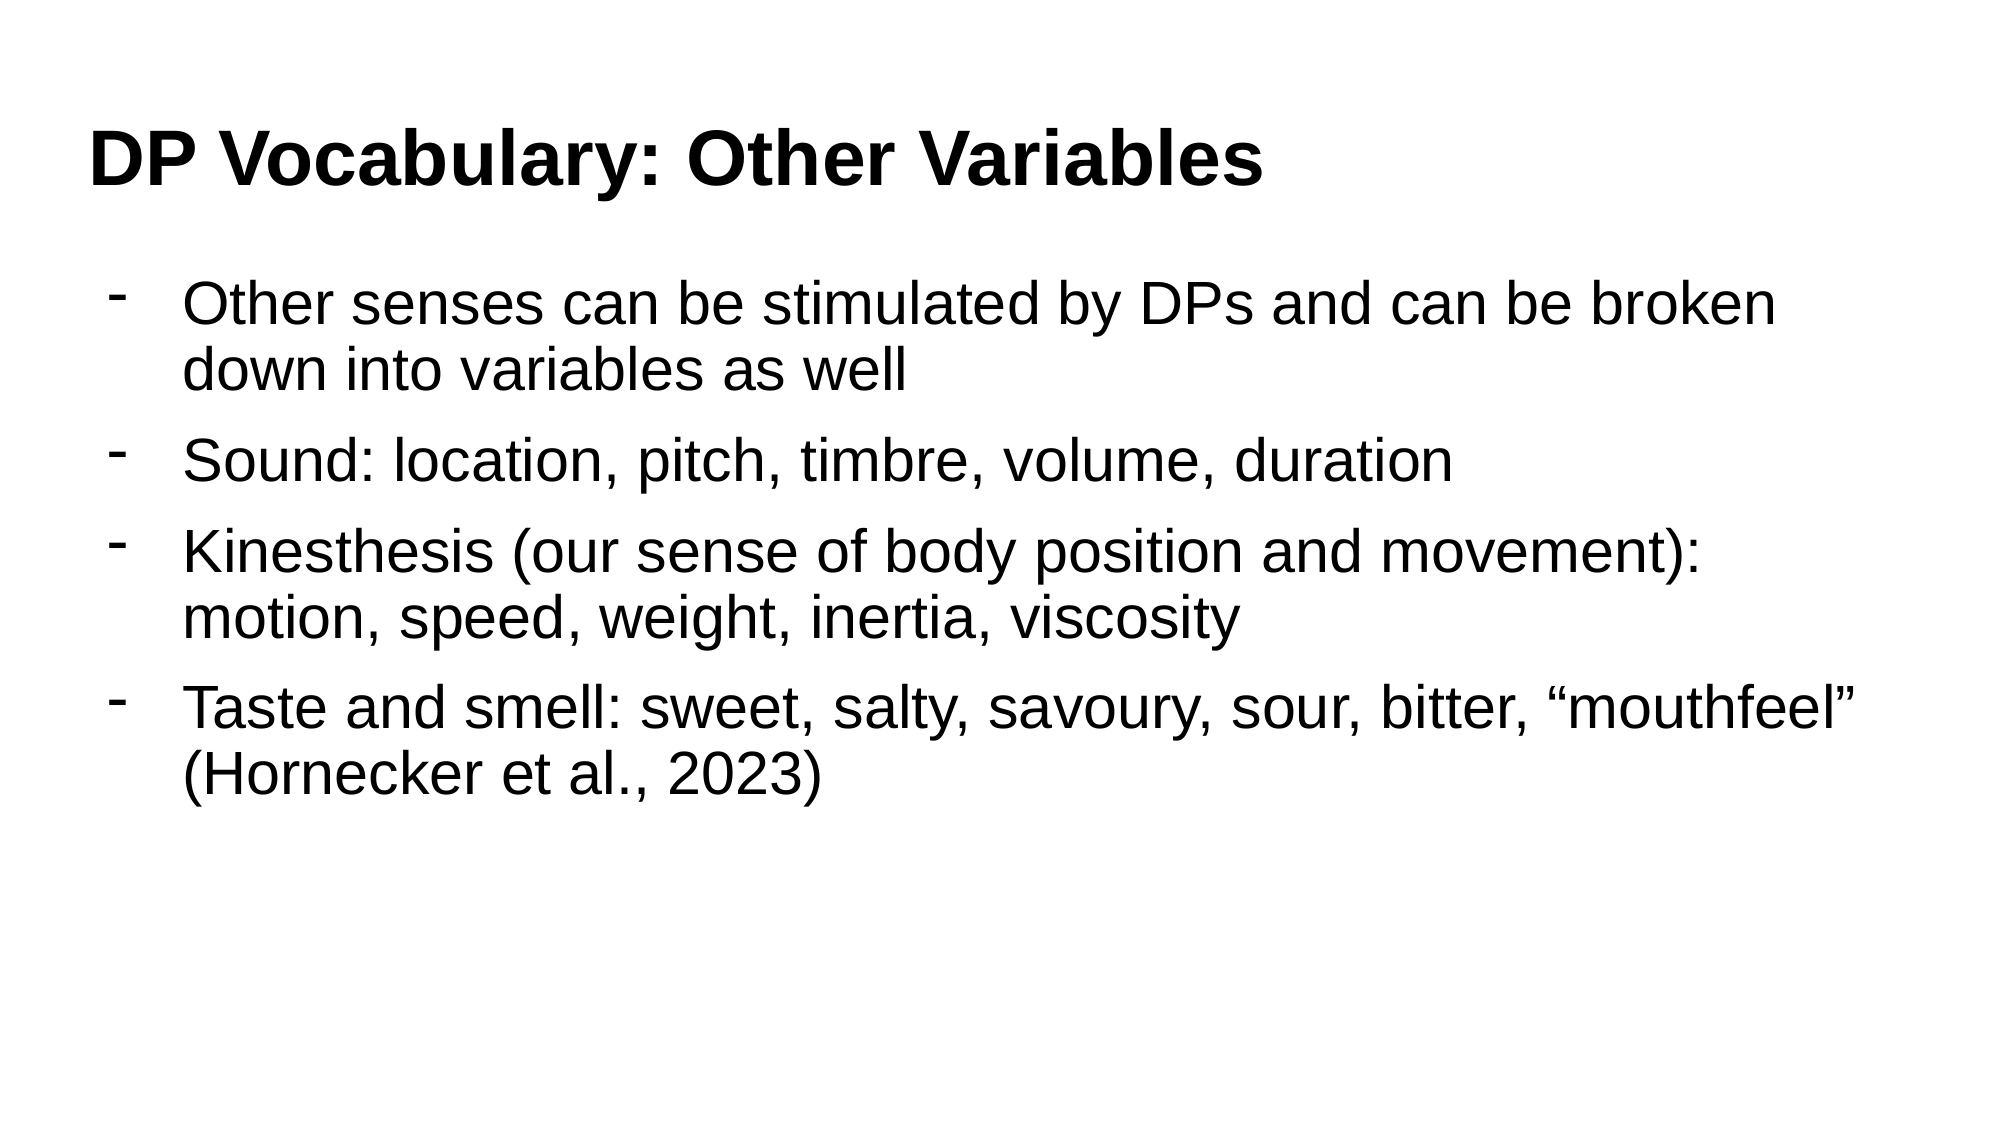

# DP Vocabulary: Other Variables
Other senses can be stimulated by DPs and can be broken down into variables as well
Sound: location, pitch, timbre, volume, duration
Kinesthesis (our sense of body position and movement): motion, speed, weight, inertia, viscosity
Taste and smell: sweet, salty, savoury, sour, bitter, “mouthfeel” (Hornecker et al., 2023)